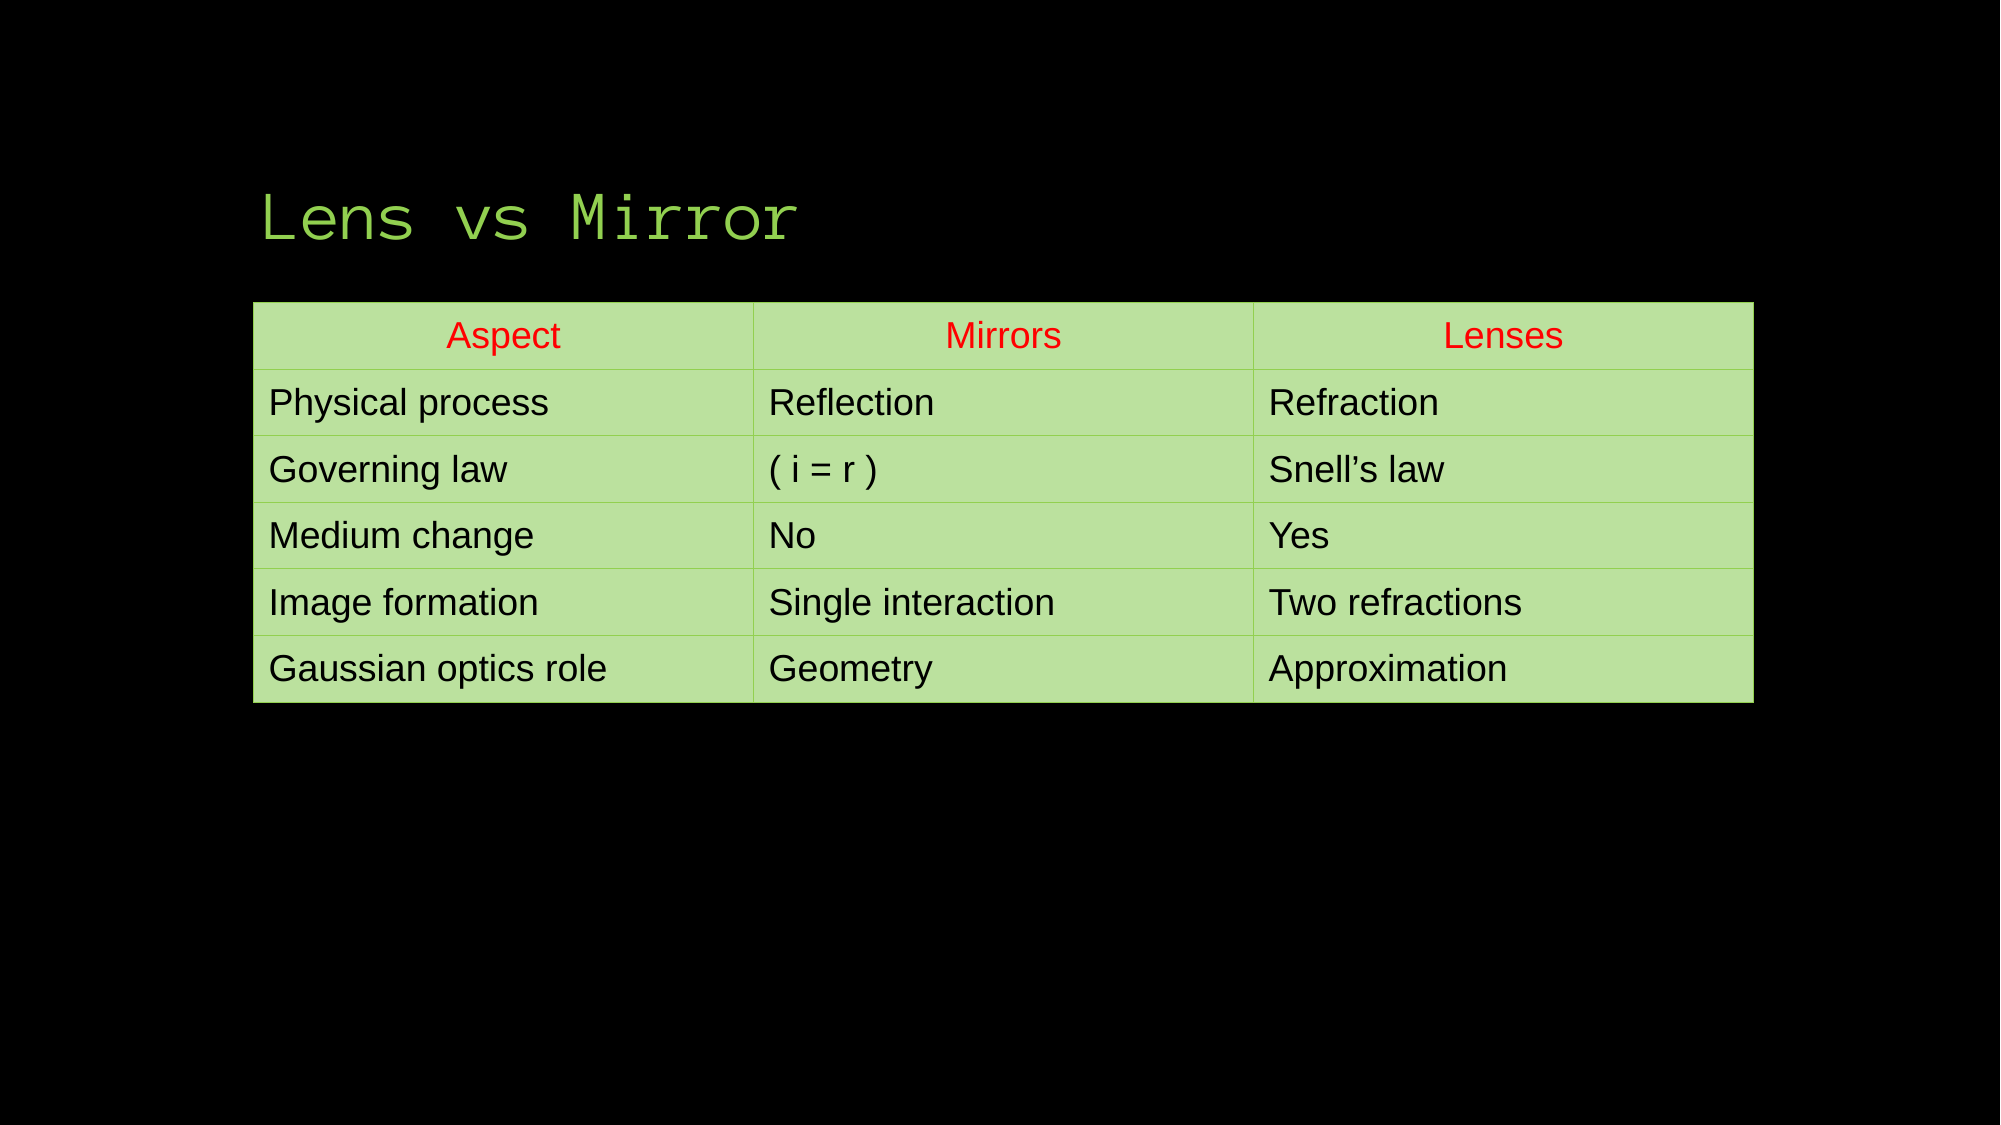

# Lens vs Mirror
| Aspect | Mirrors | Lenses |
| --- | --- | --- |
| Physical process | Reflection | Refraction |
| Governing law | ( i = r ) | Snell’s law |
| Medium change | No | Yes |
| Image formation | Single interaction | Two refractions |
| Gaussian optics role | Geometry | Approximation |